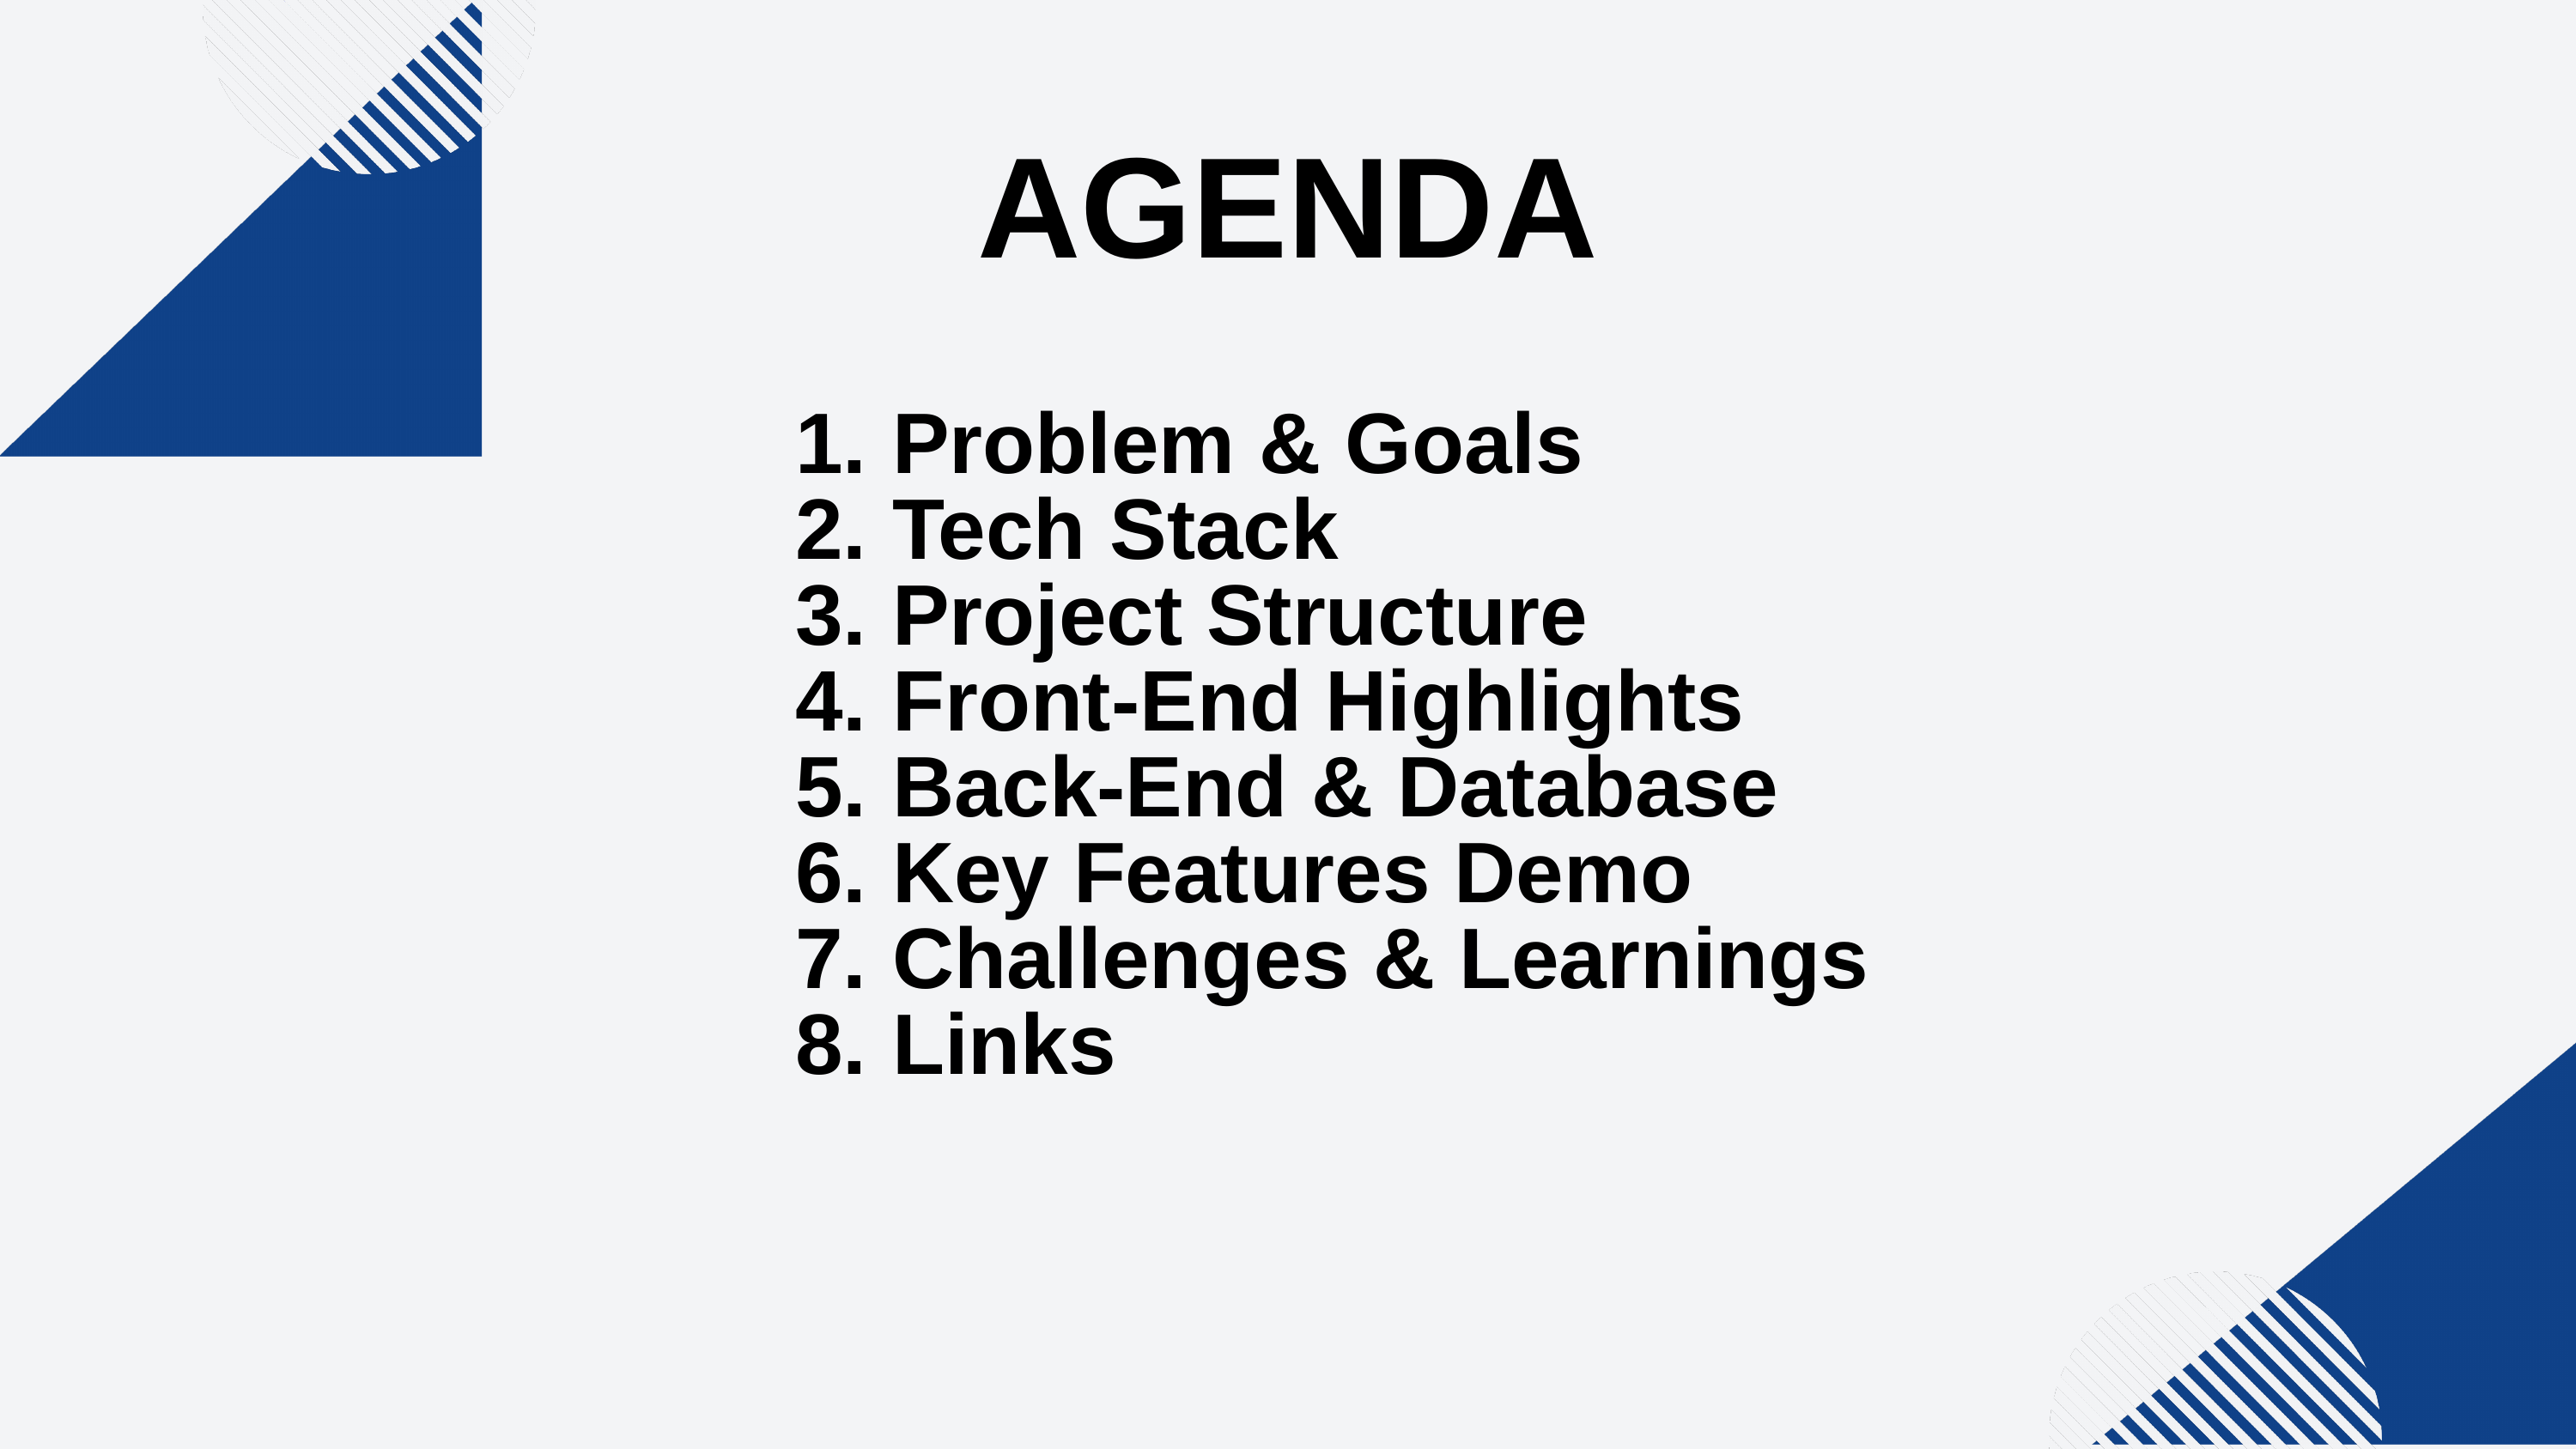

AGENDA
 Problem & Goals
 Tech Stack
 Project Structure
 Front-End Highlights
 Back-End & Database
 Key Features Demo
 Challenges & Learnings
 Links